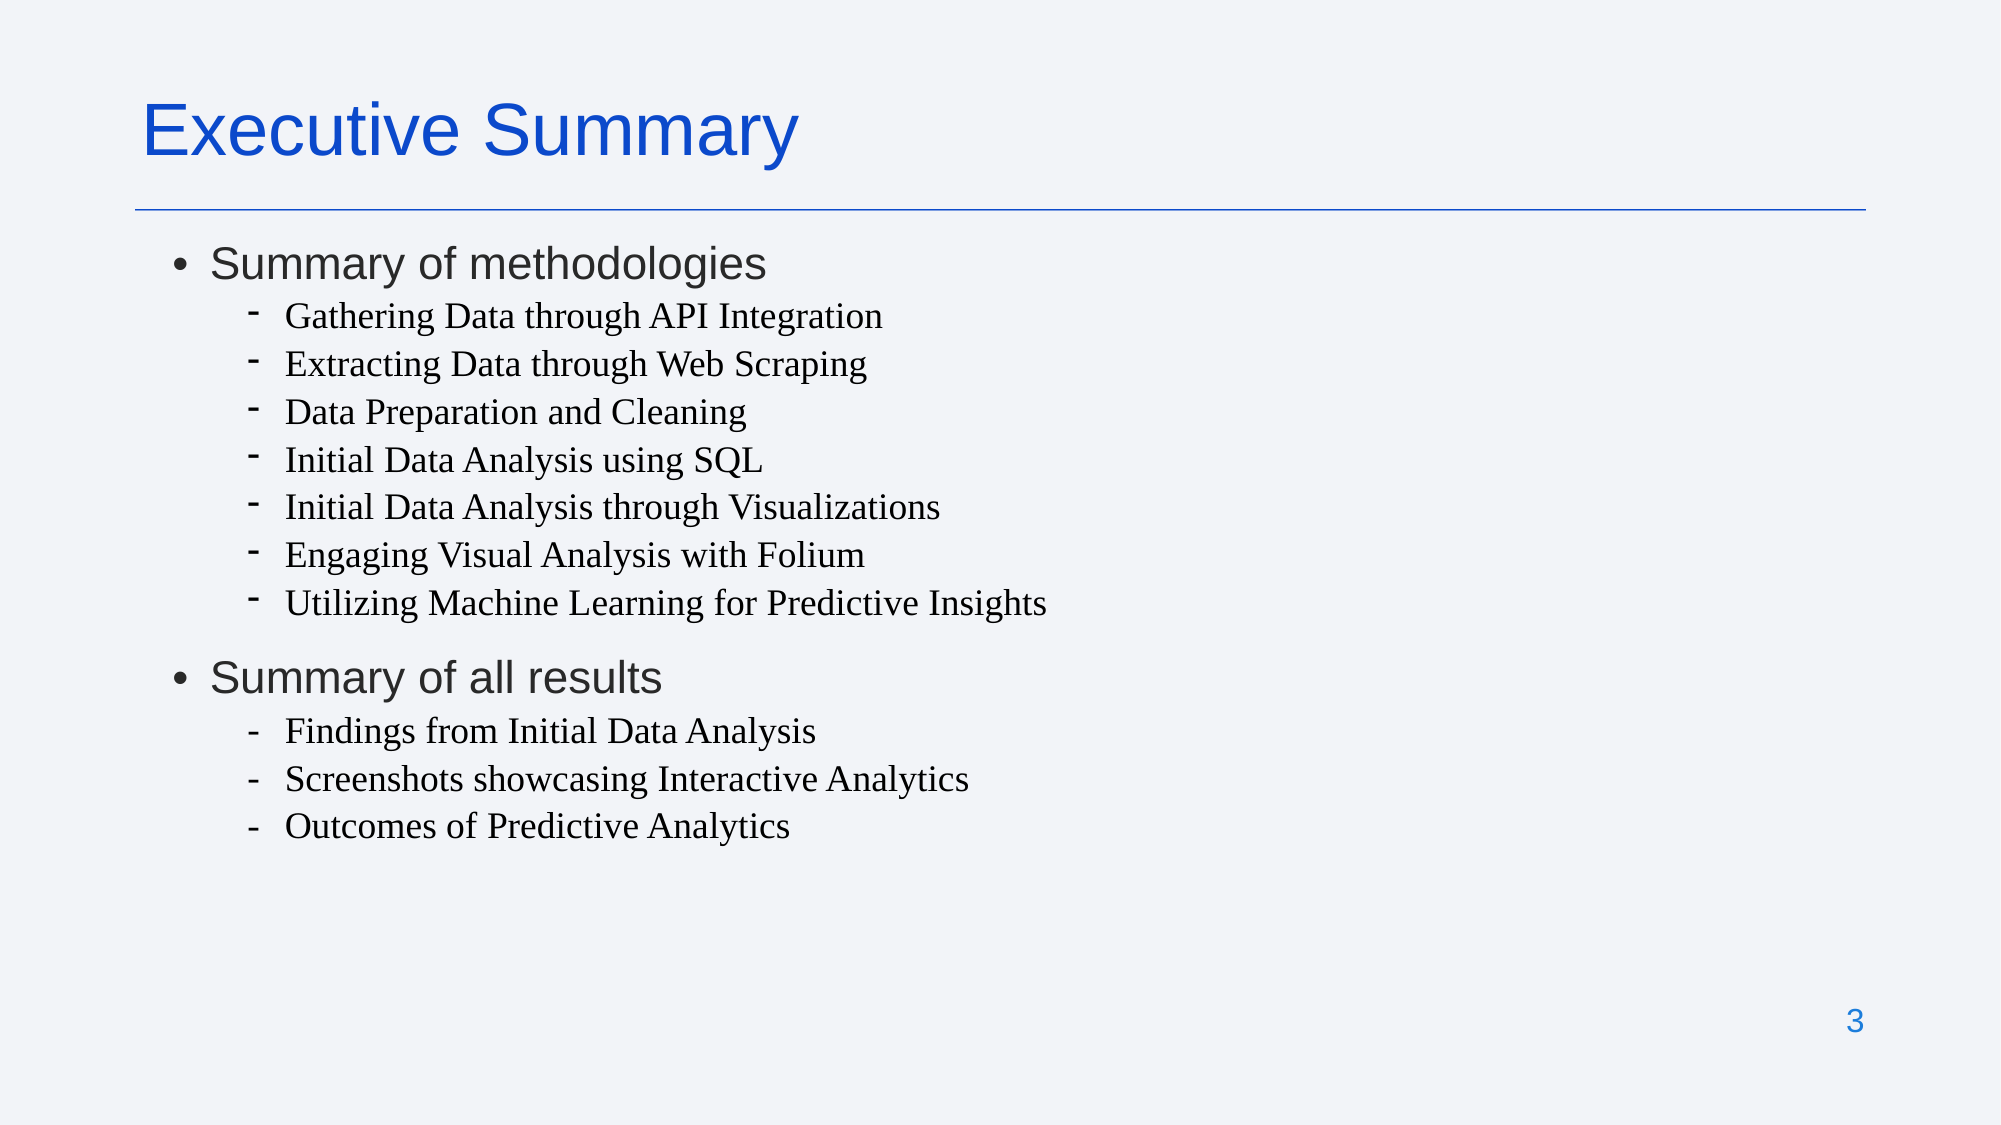

Executive Summary
Summary of methodologies
Gathering Data through API Integration
Extracting Data through Web Scraping
Data Preparation and Cleaning
Initial Data Analysis using SQL
Initial Data Analysis through Visualizations
Engaging Visual Analysis with Folium
Utilizing Machine Learning for Predictive Insights
Summary of all results
Findings from Initial Data Analysis
Screenshots showcasing Interactive Analytics
Outcomes of Predictive Analytics

3